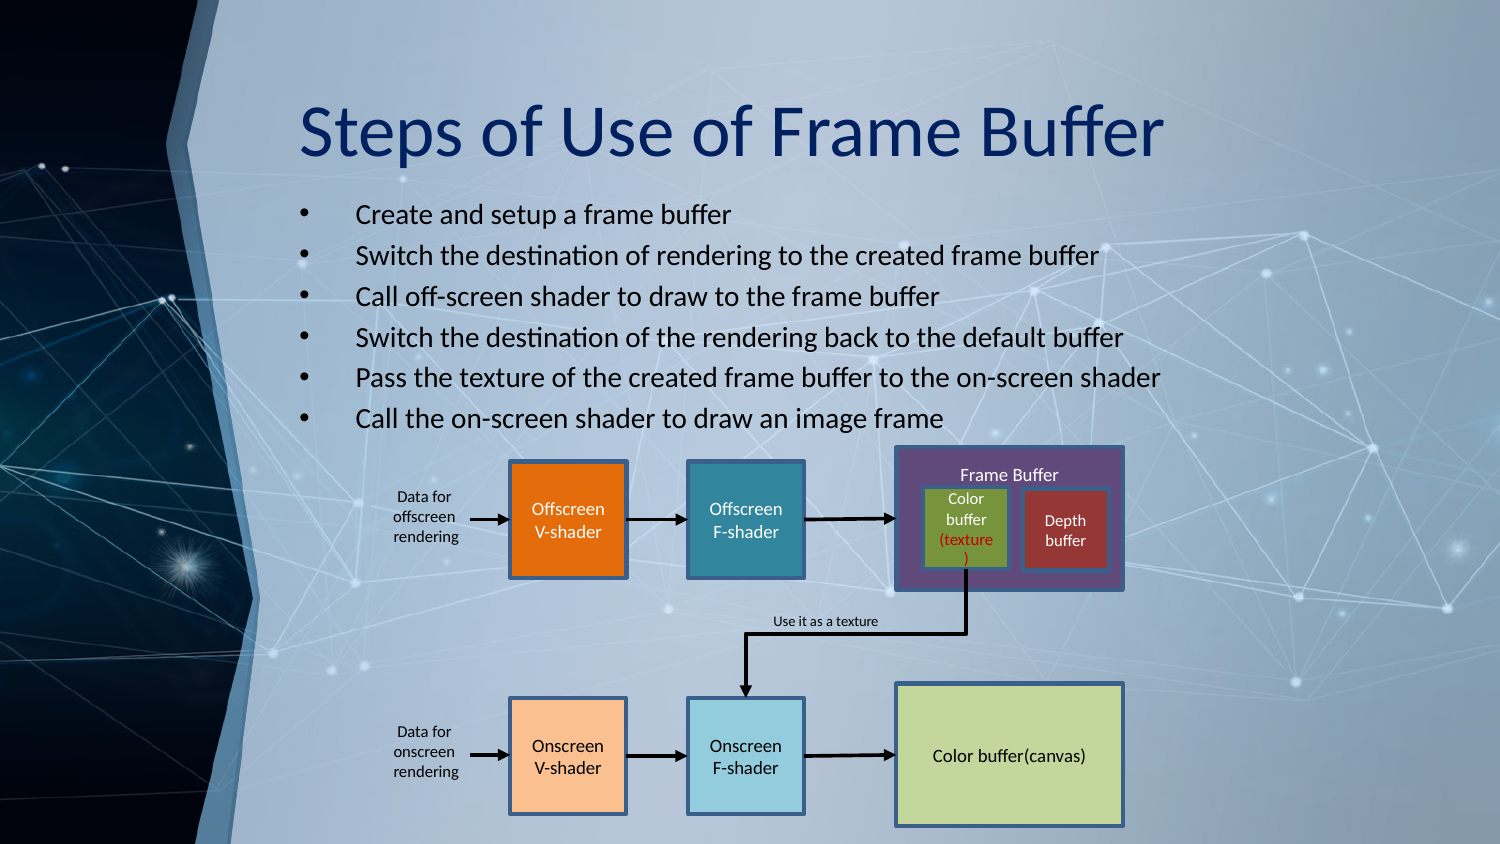

# Steps of Use of Frame Buffer
Create and setup a frame buffer
Switch the destination of rendering to the created frame buffer
Call off-screen shader to draw to the frame buffer
Switch the destination of the rendering back to the default buffer
Pass the texture of the created frame buffer to the on-screen shader
Call the on-screen shader to draw an image frame

Frame Buffer

Offscreen
V-shader
Offscreen
F-shader
Data for
offscreen
rendering
Color buffer (texture)
Depth buffer
Use it as a texture
Color buffer(canvas)
Onscreen
V-shader
Onscreen
F-shader
Data for
onscreen
rendering